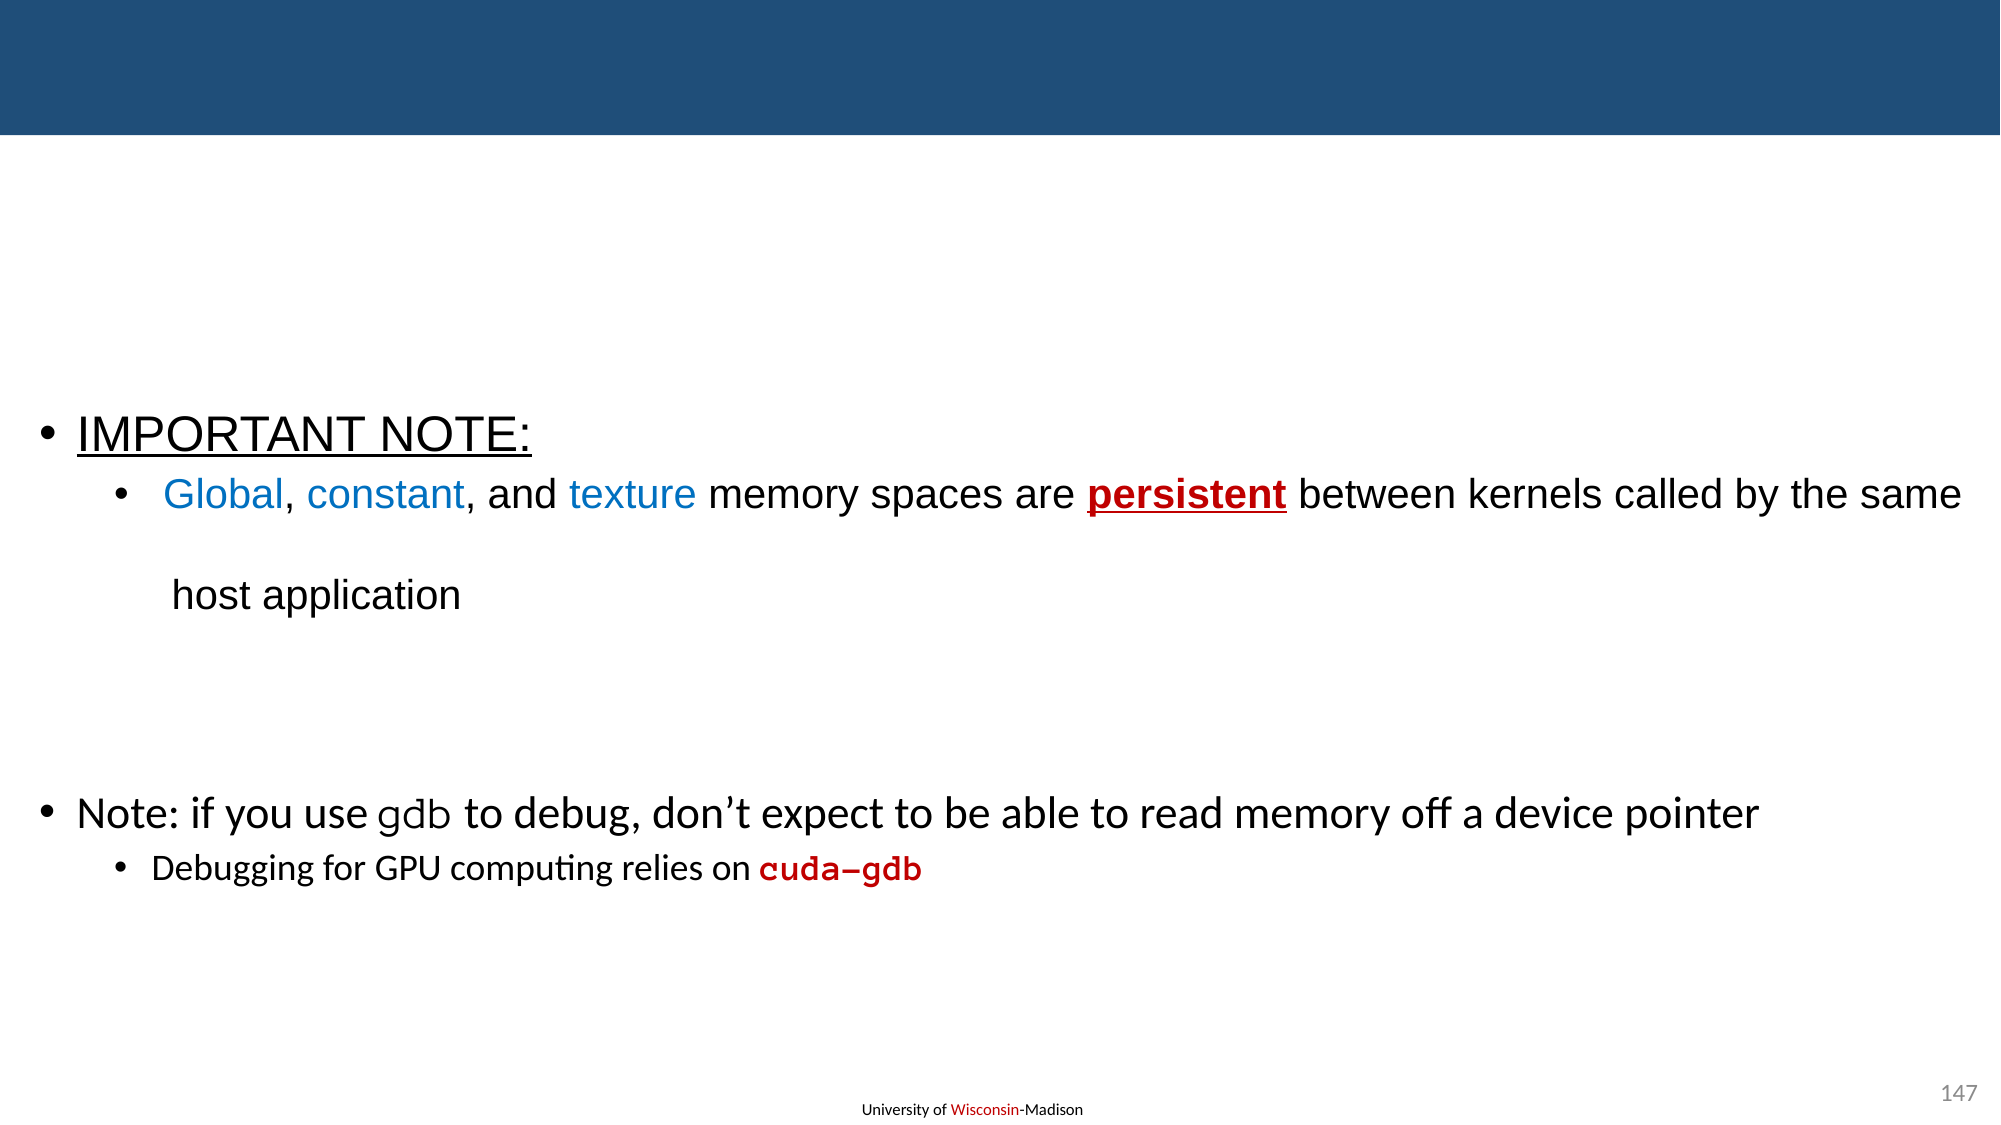

#

IMPORTANT NOTE:
 Global, constant, and texture memory spaces are persistent between kernels called by the same
     host application

Note: if you use gdb to debug, don’t expect to be able to read memory off a device pointer
Debugging for GPU computing relies on cuda-gdb

147